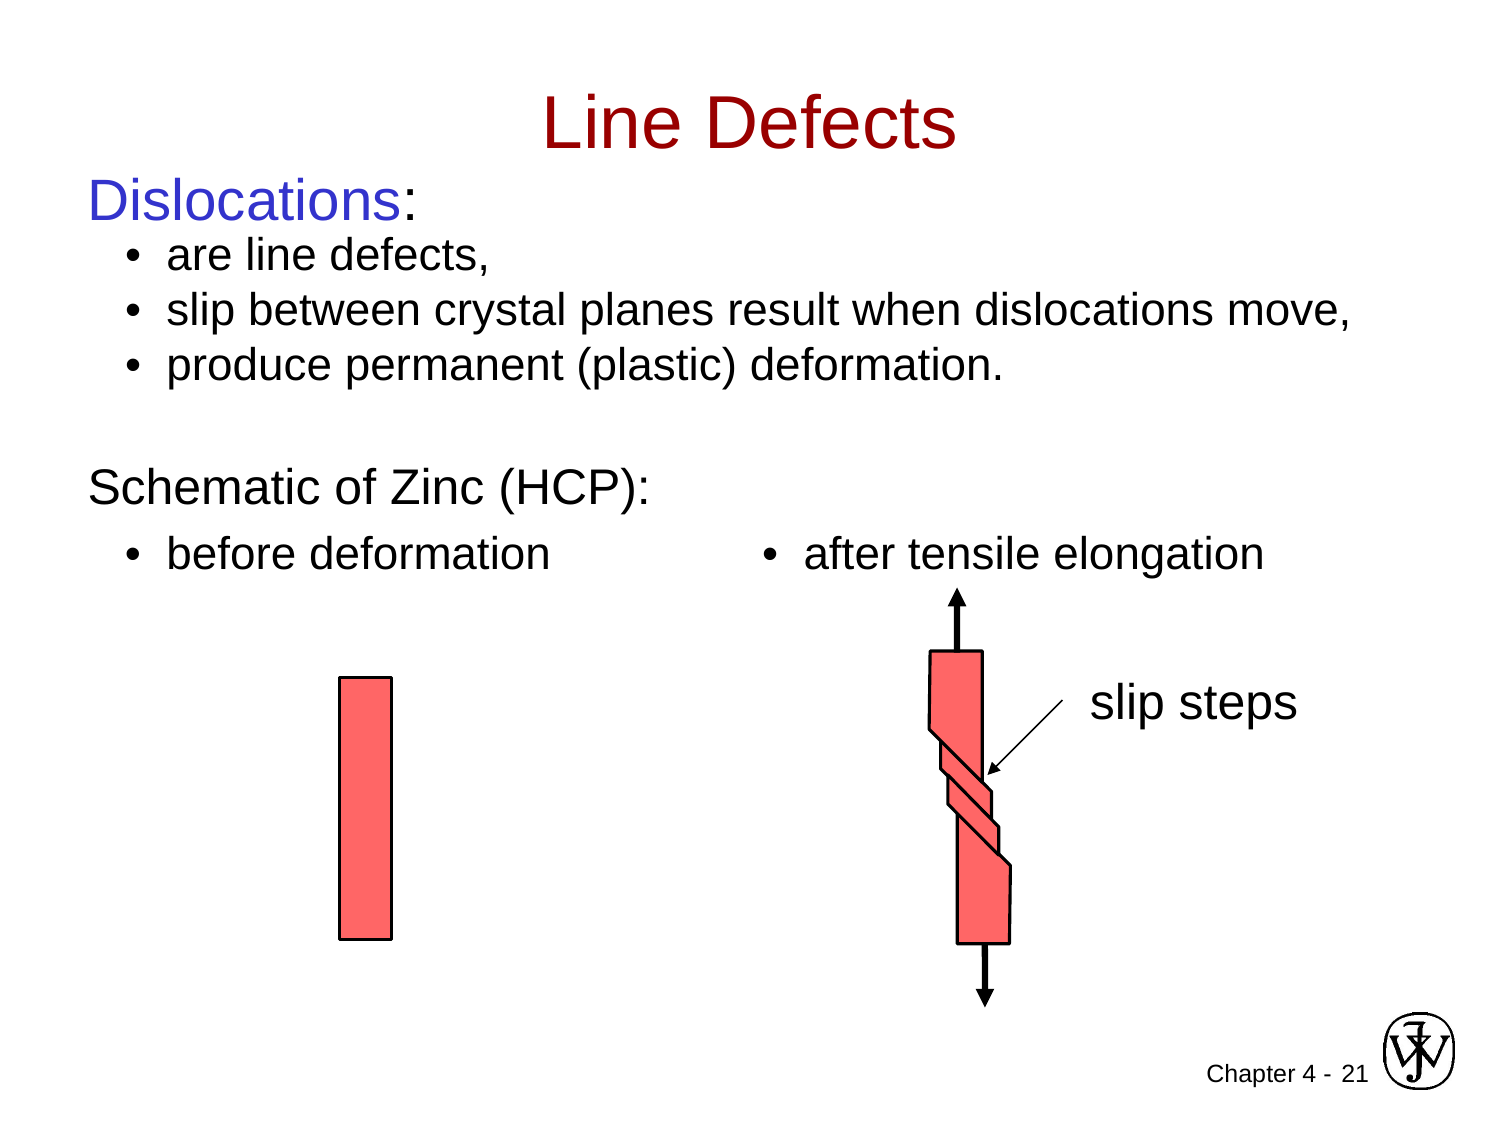

Line Defects
Dislocations:
•  are line defects,
•  slip between crystal planes result when dislocations move,
•  produce permanent (plastic) deformation.
Schematic of Zinc (HCP):
•  before deformation
•  after tensile elongation

slip steps

21